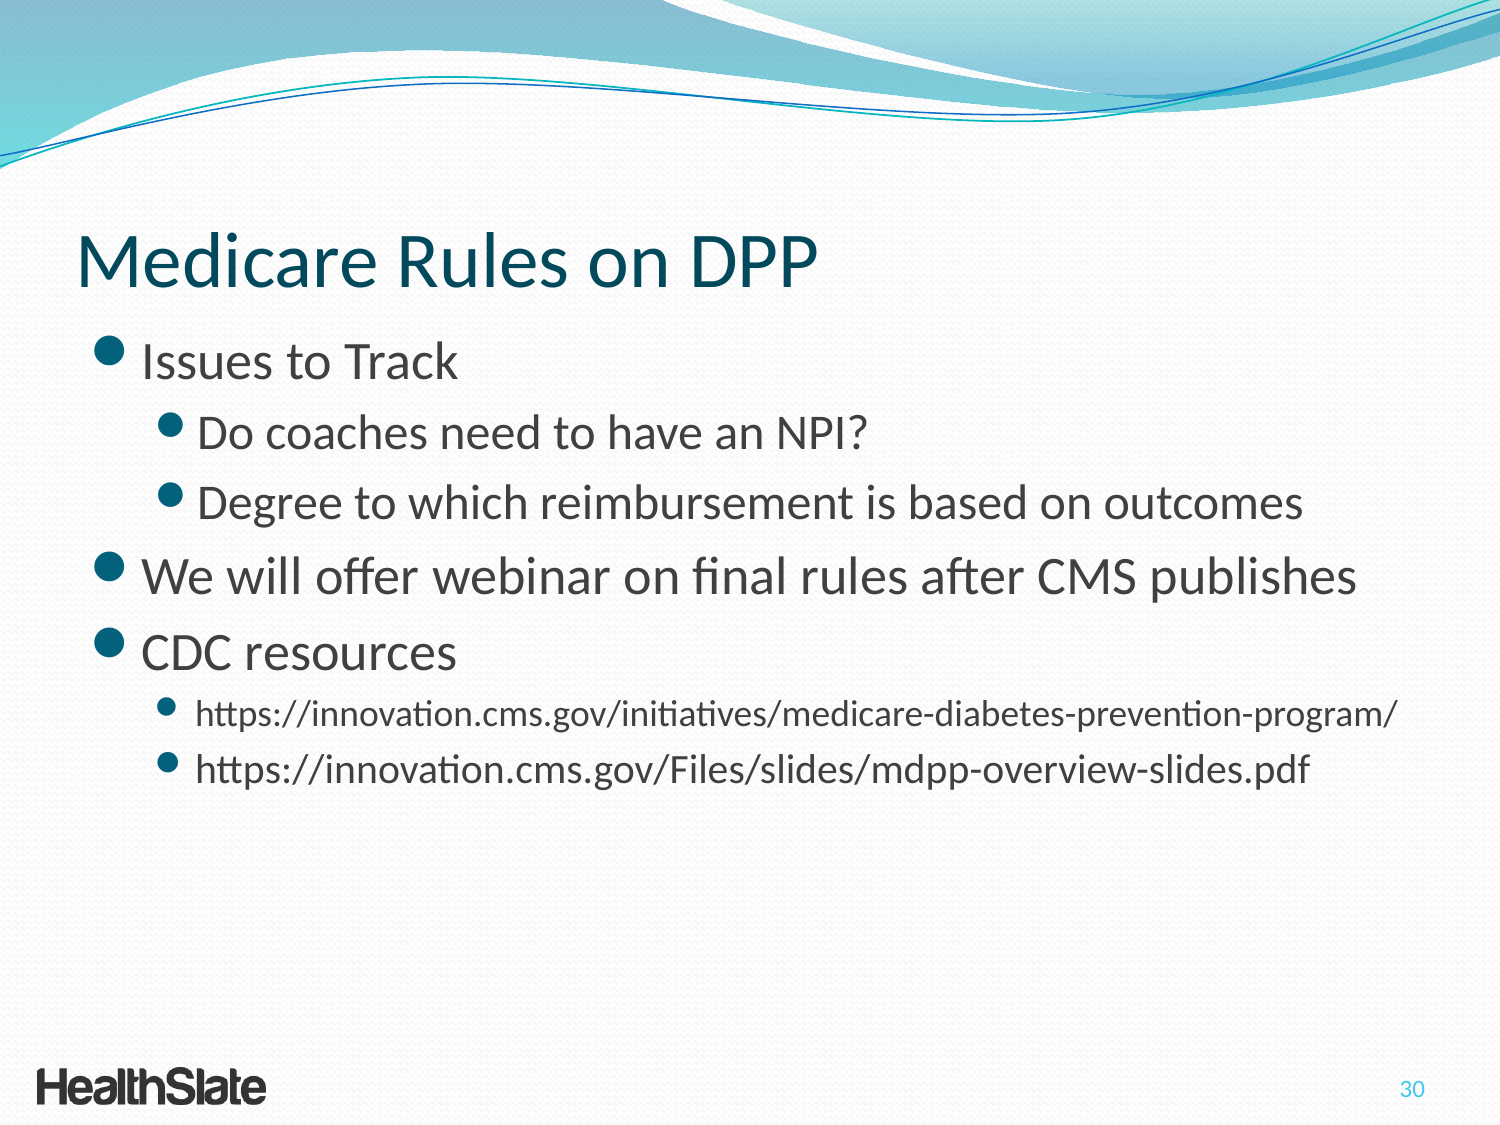

# Medicare Rules on DPP
Issues to Track
Do coaches need to have an NPI?
Degree to which reimbursement is based on outcomes
We will offer webinar on final rules after CMS publishes
CDC resources
https://innovation.cms.gov/initiatives/medicare-diabetes-prevention-program/
https://innovation.cms.gov/Files/slides/mdpp-overview-slides.pdf
30